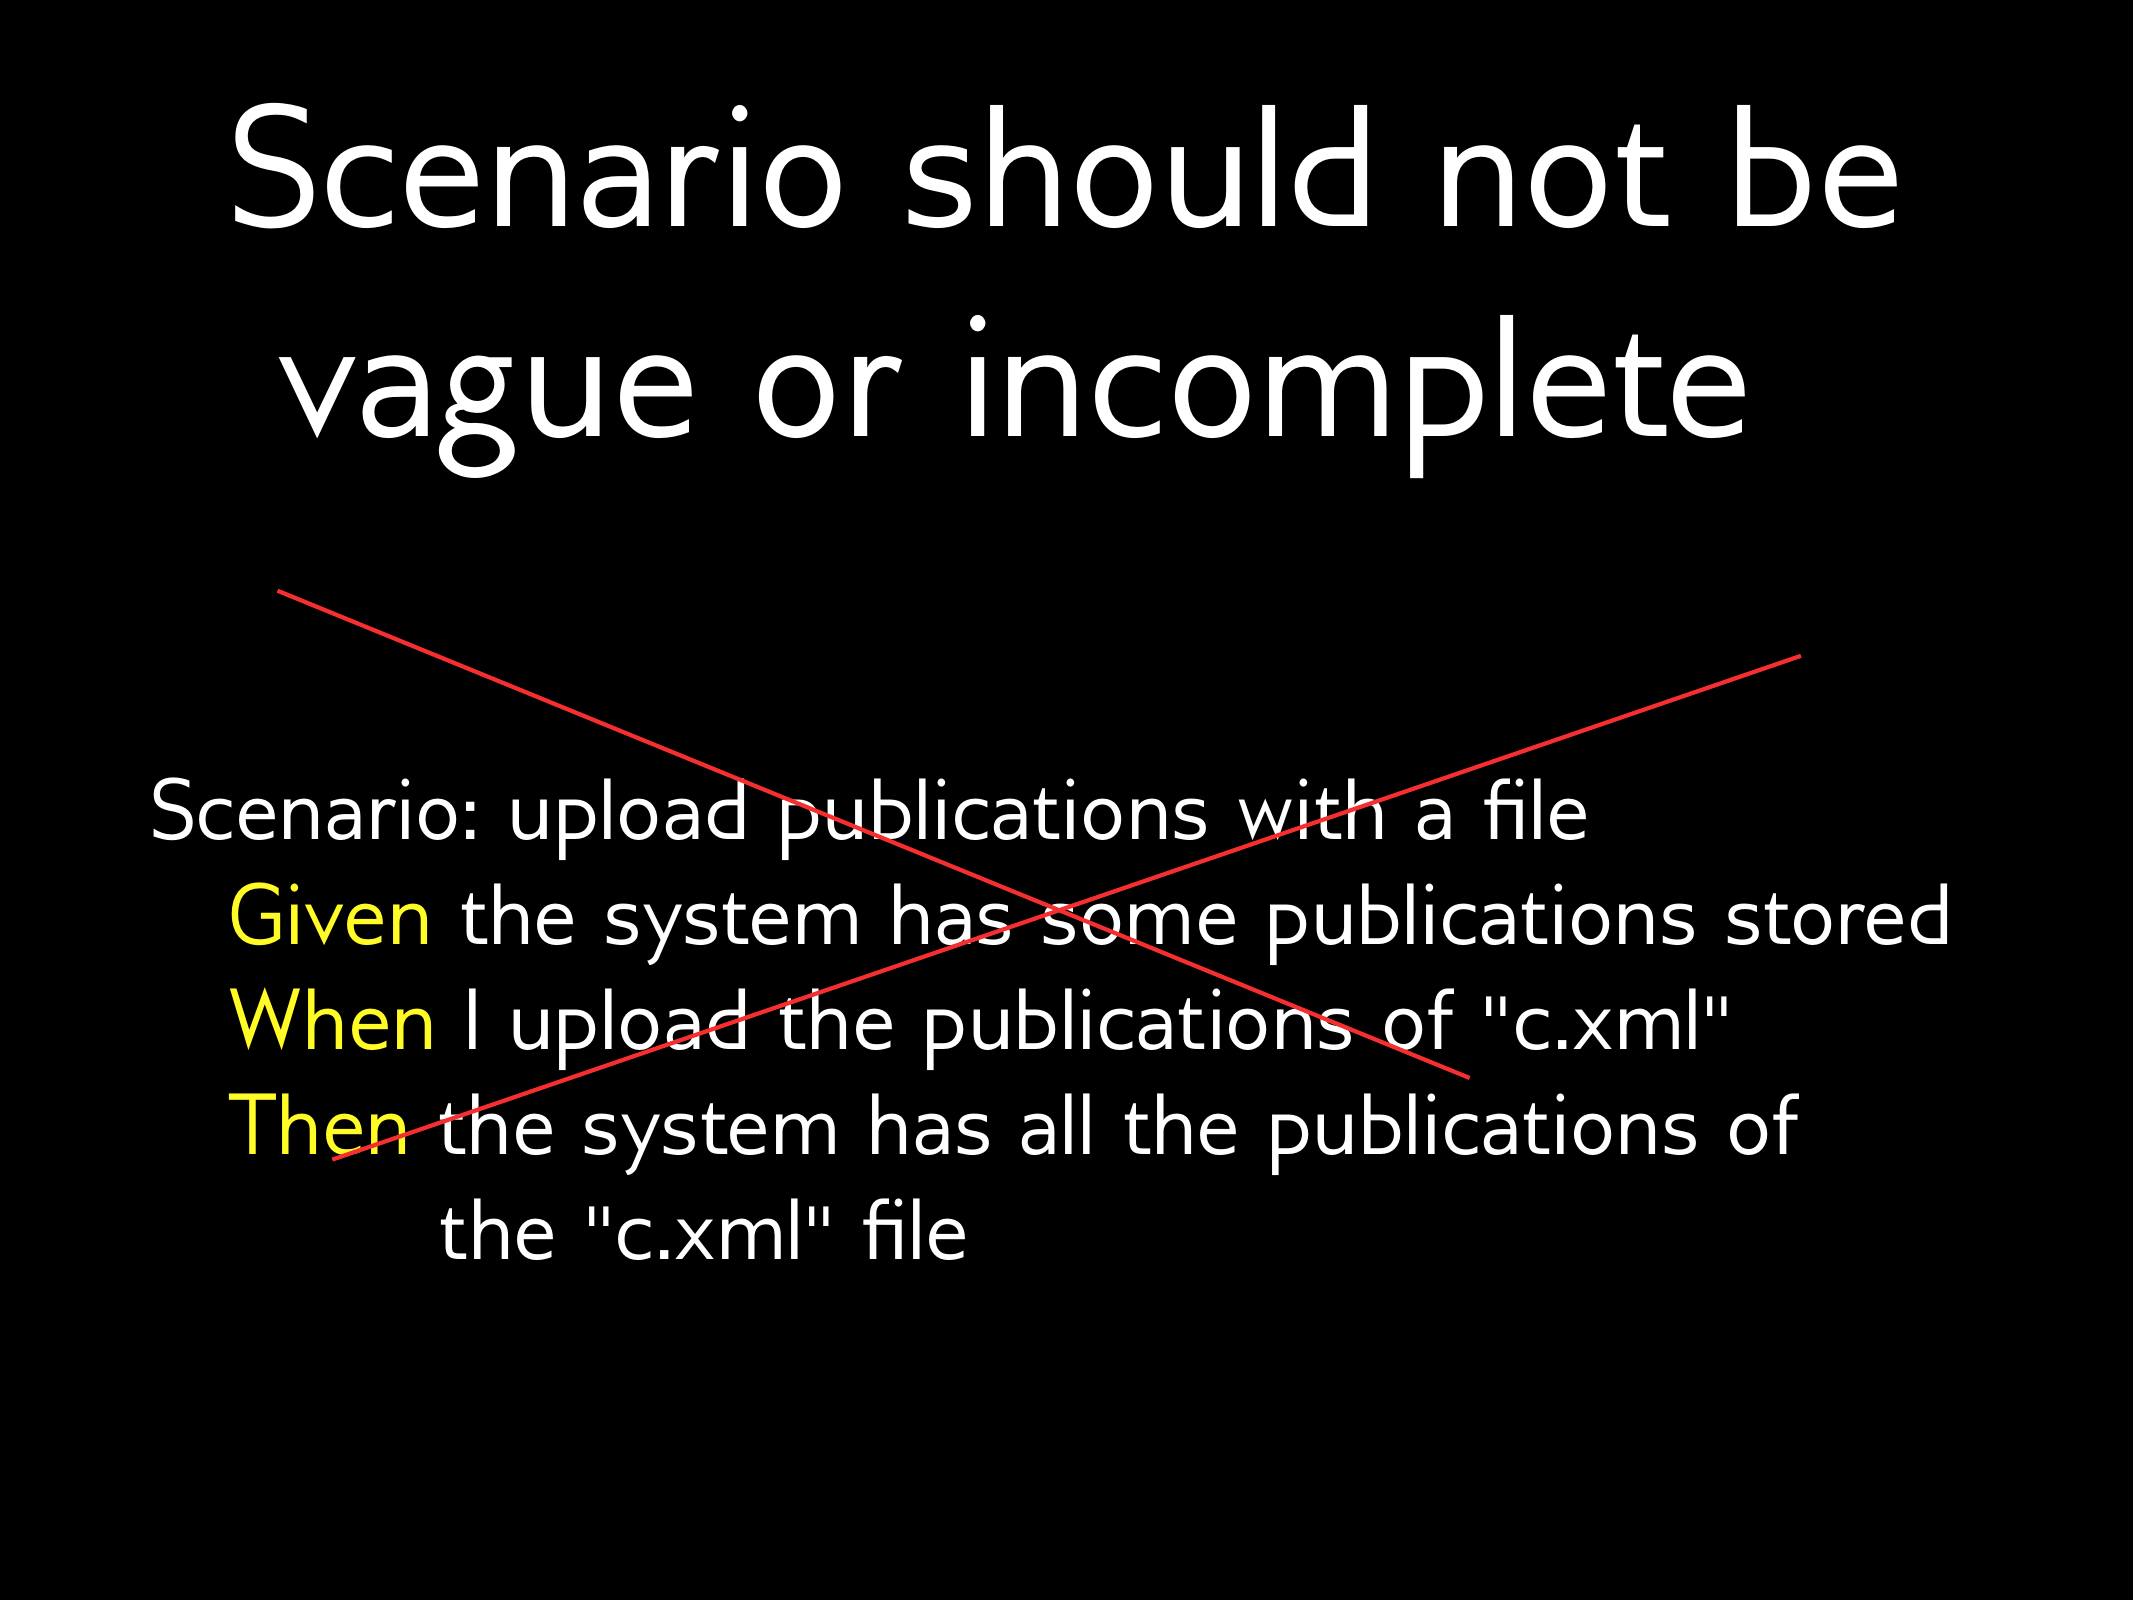

# Scenario should not be vague or incomplete

 Scenario: upload publications with a file
    Given the system has some publications stored
    When I upload the publications of "c.xml"
    Then the system has all the publications of
            the "c.xml" file